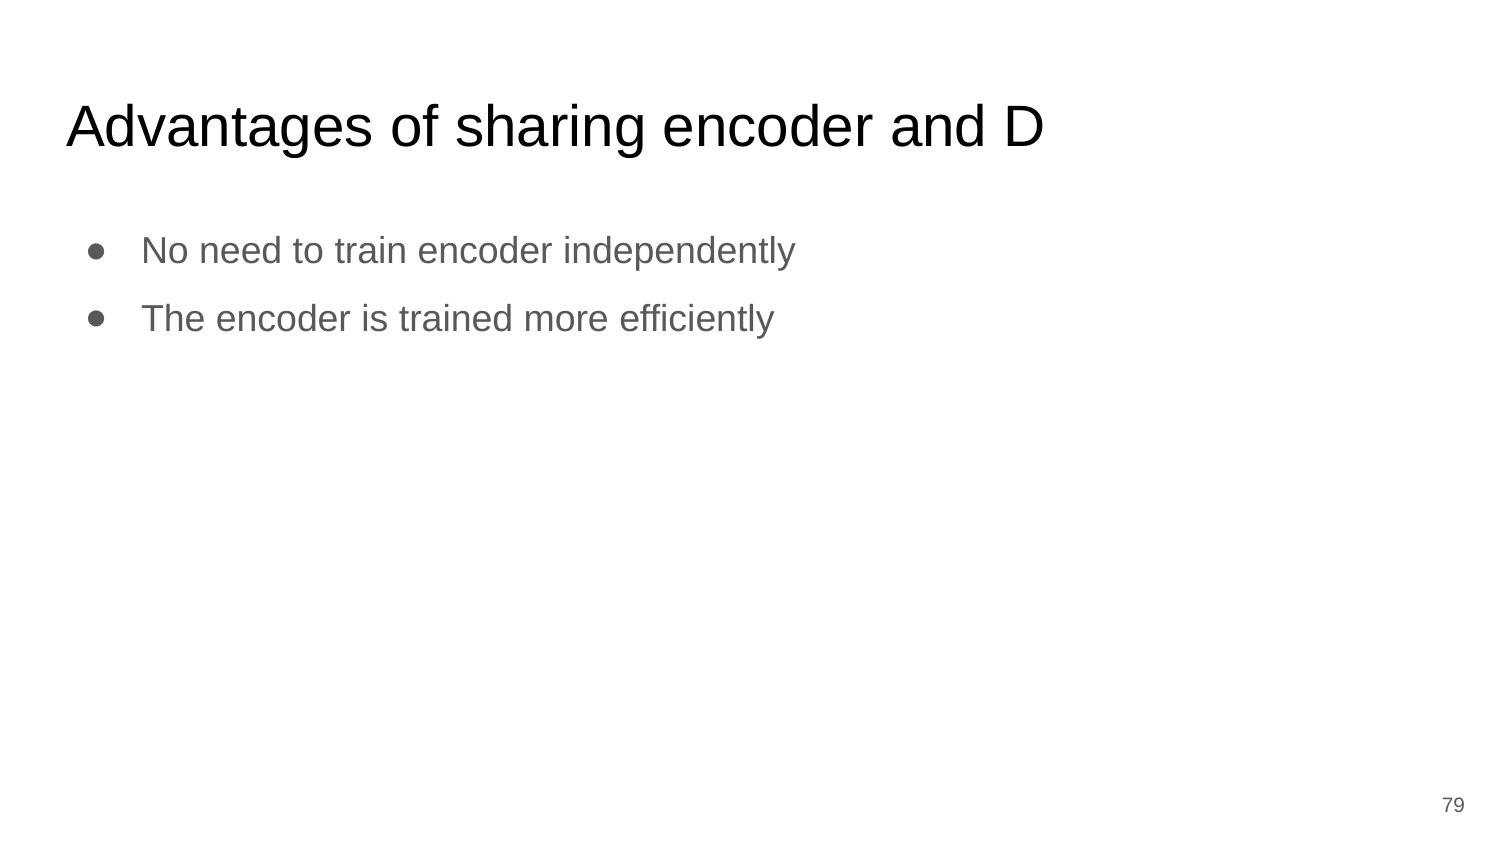

# Advantages of sharing encoder and D
No need to train encoder independently
The encoder is trained more efficiently
79